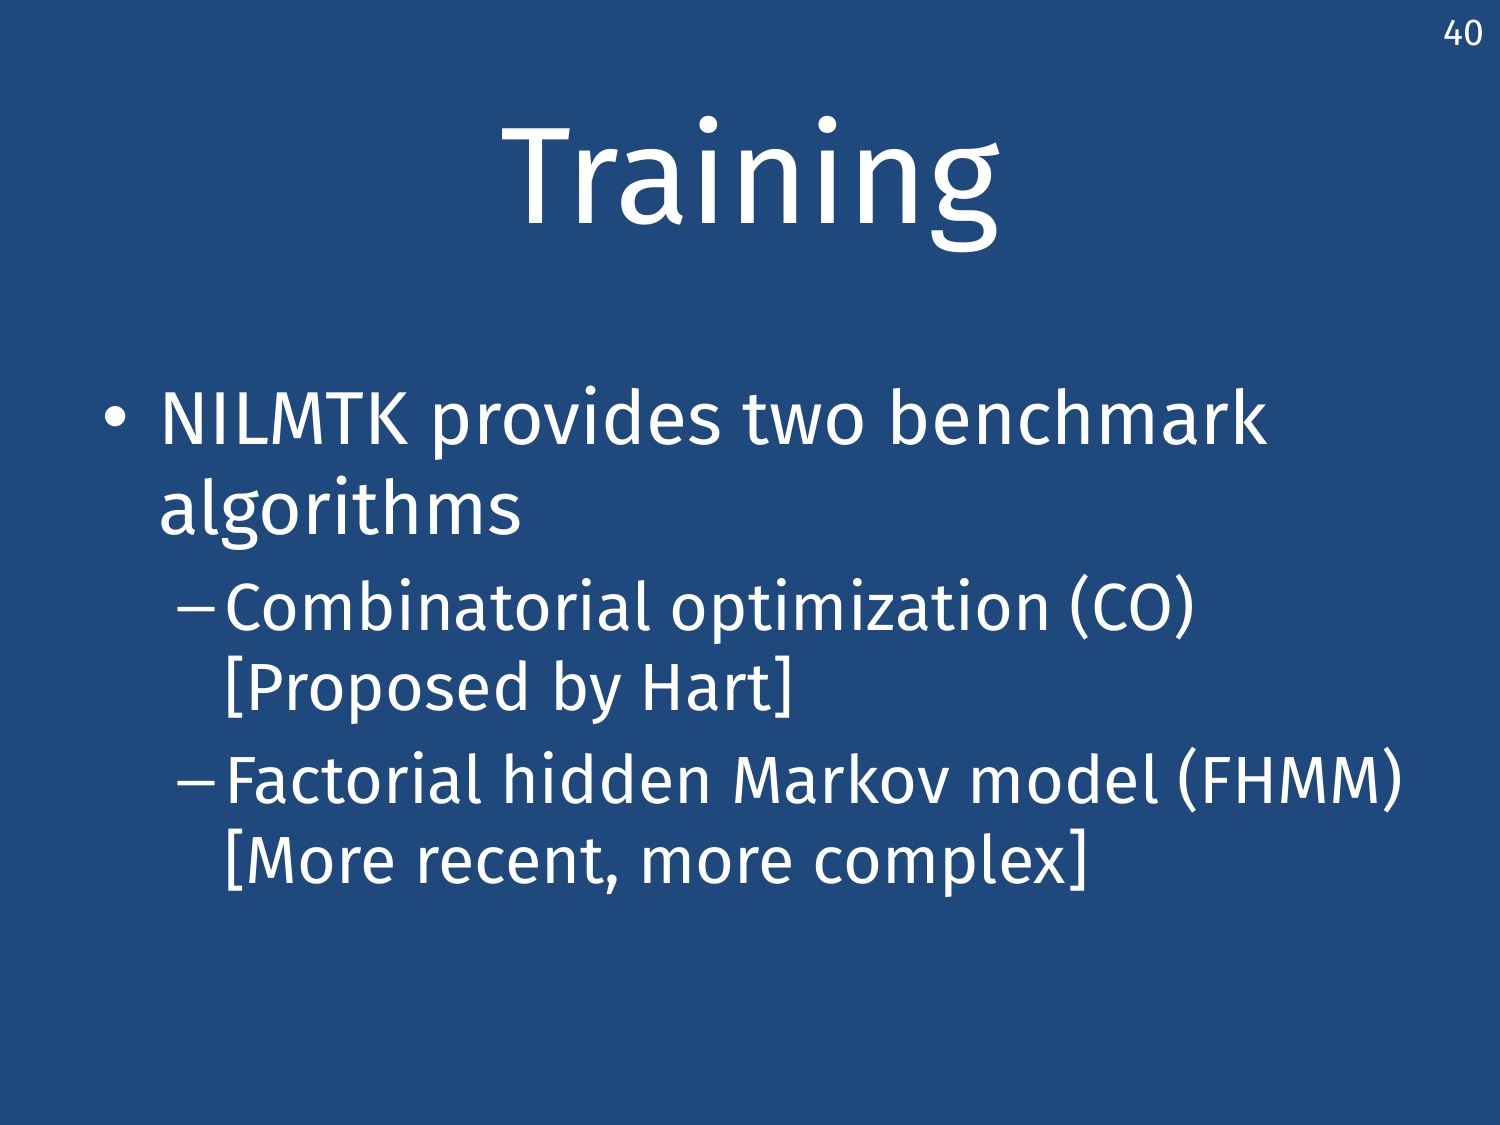

40
# Training
NILMTK provides two benchmark algorithms
Combinatorial optimization (CO) [Proposed by Hart]
Factorial hidden Markov model (FHMM) [More recent, more complex]